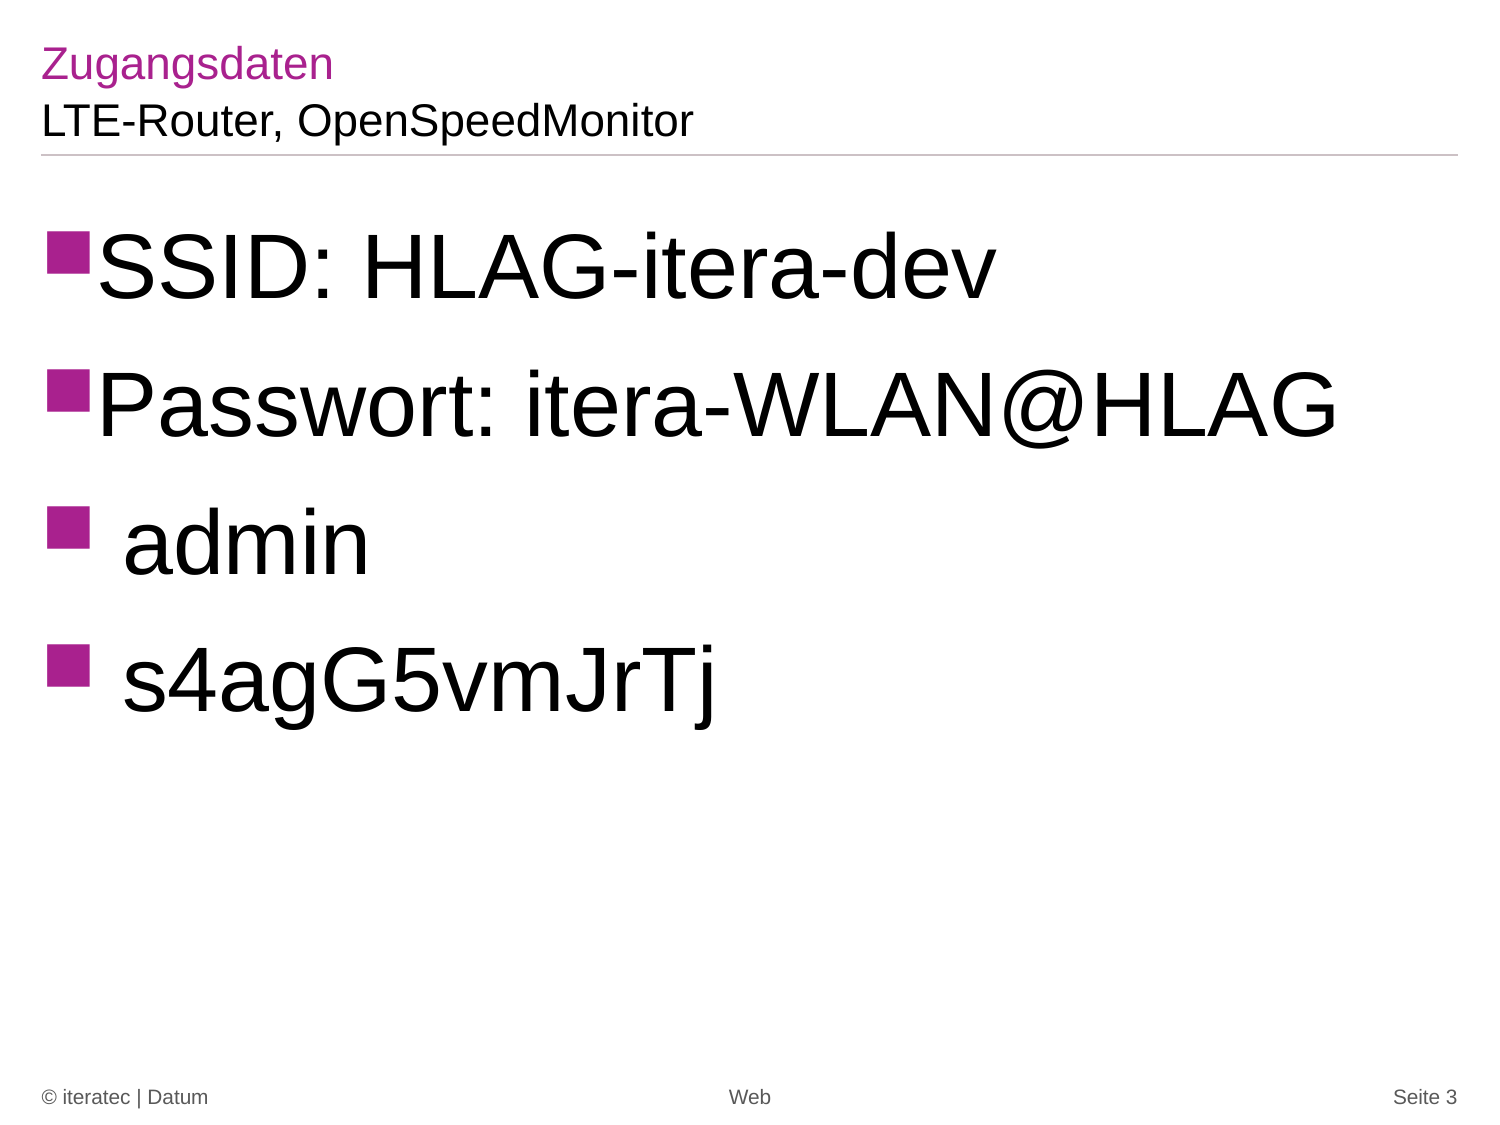

# Zugangsdaten

LTE-Router, OpenSpeedMonitor
SSID: HLAG-itera-dev
Passwort: itera-WLAN@HLAG
 admin
 s4agG5vmJrTj
© iteratec | Datum
Web
Seite 3